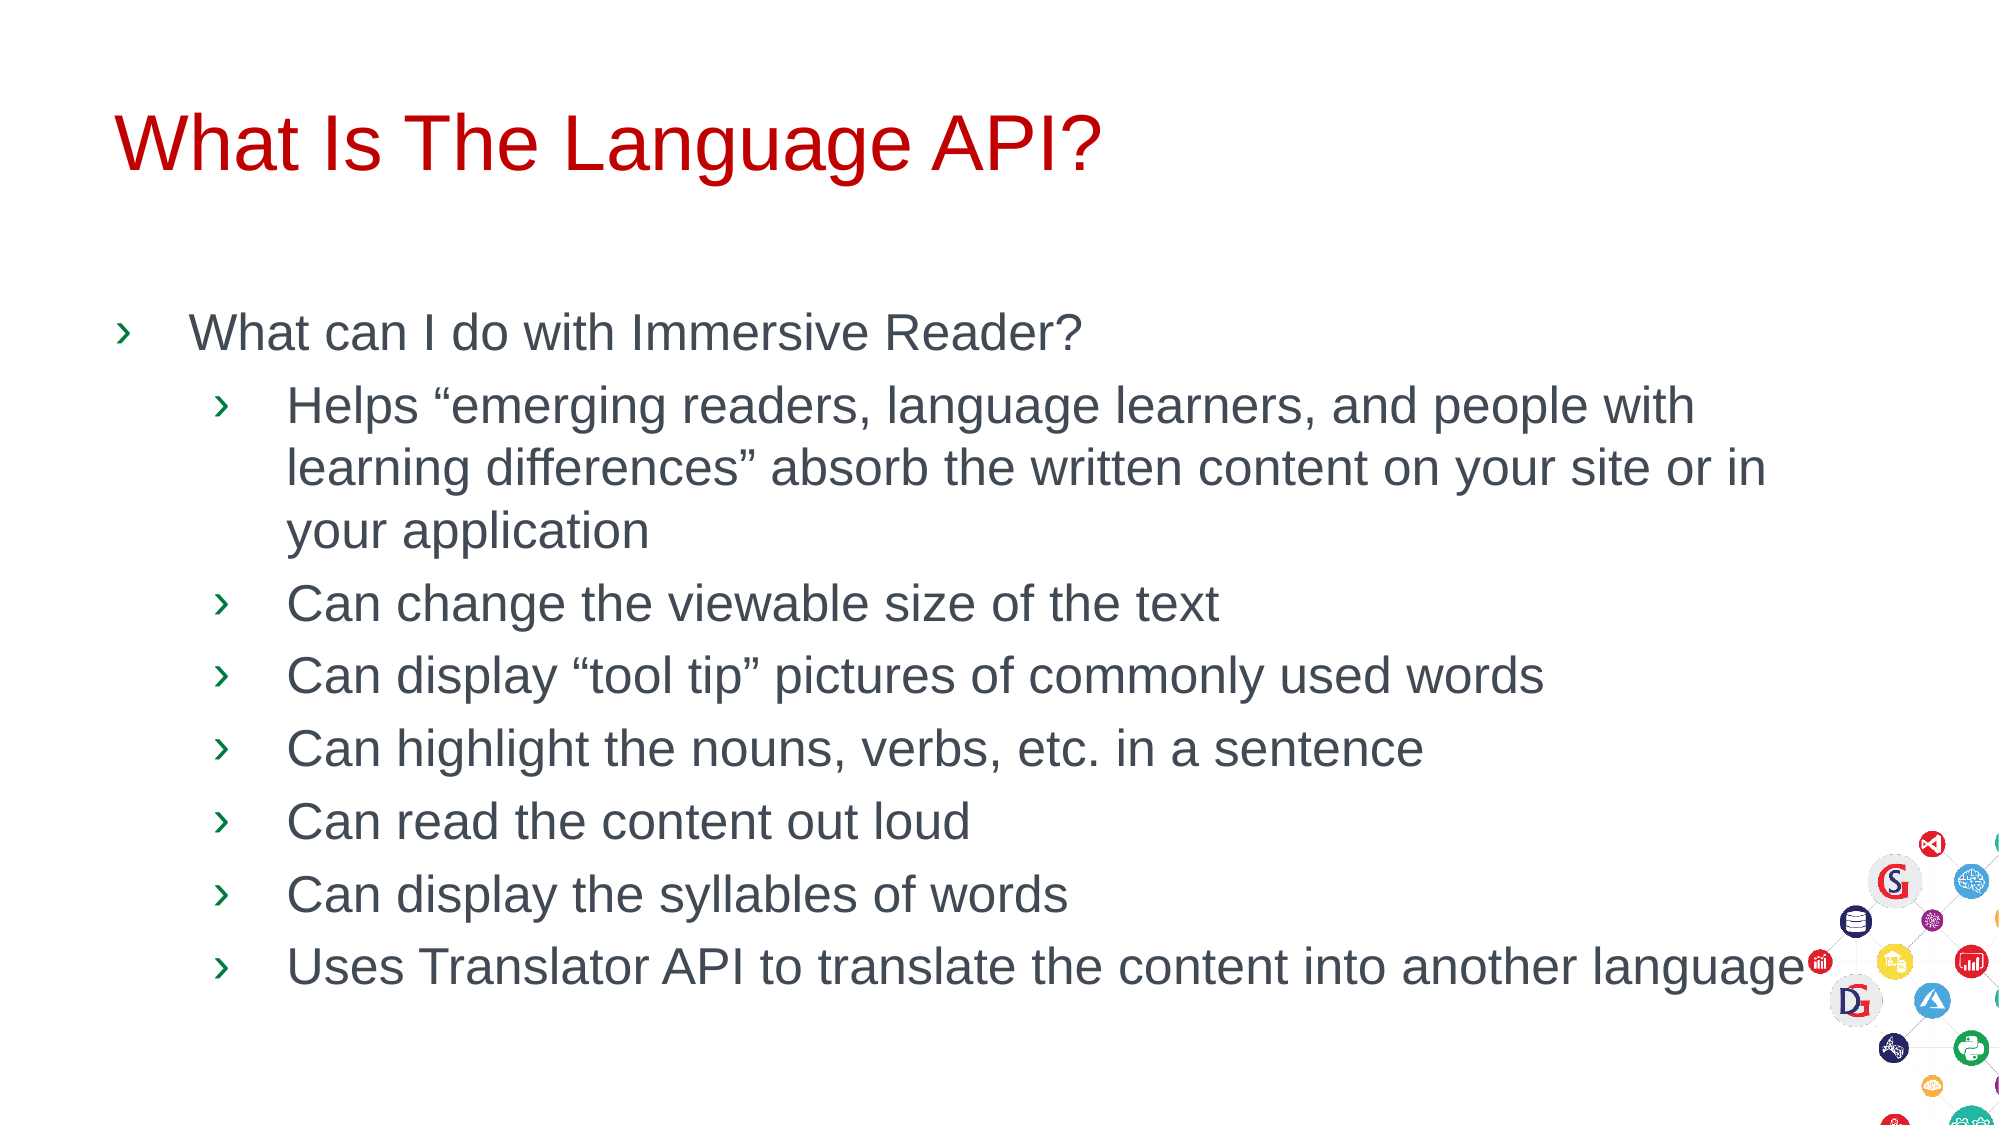

# What Is The Language API?
What can I do with Immersive Reader?
Helps “emerging readers, language learners, and people with learning differences” absorb the written content on your site or in your application
Can change the viewable size of the text
Can display “tool tip” pictures of commonly used words
Can highlight the nouns, verbs, etc. in a sentence
Can read the content out loud
Can display the syllables of words
Uses Translator API to translate the content into another language